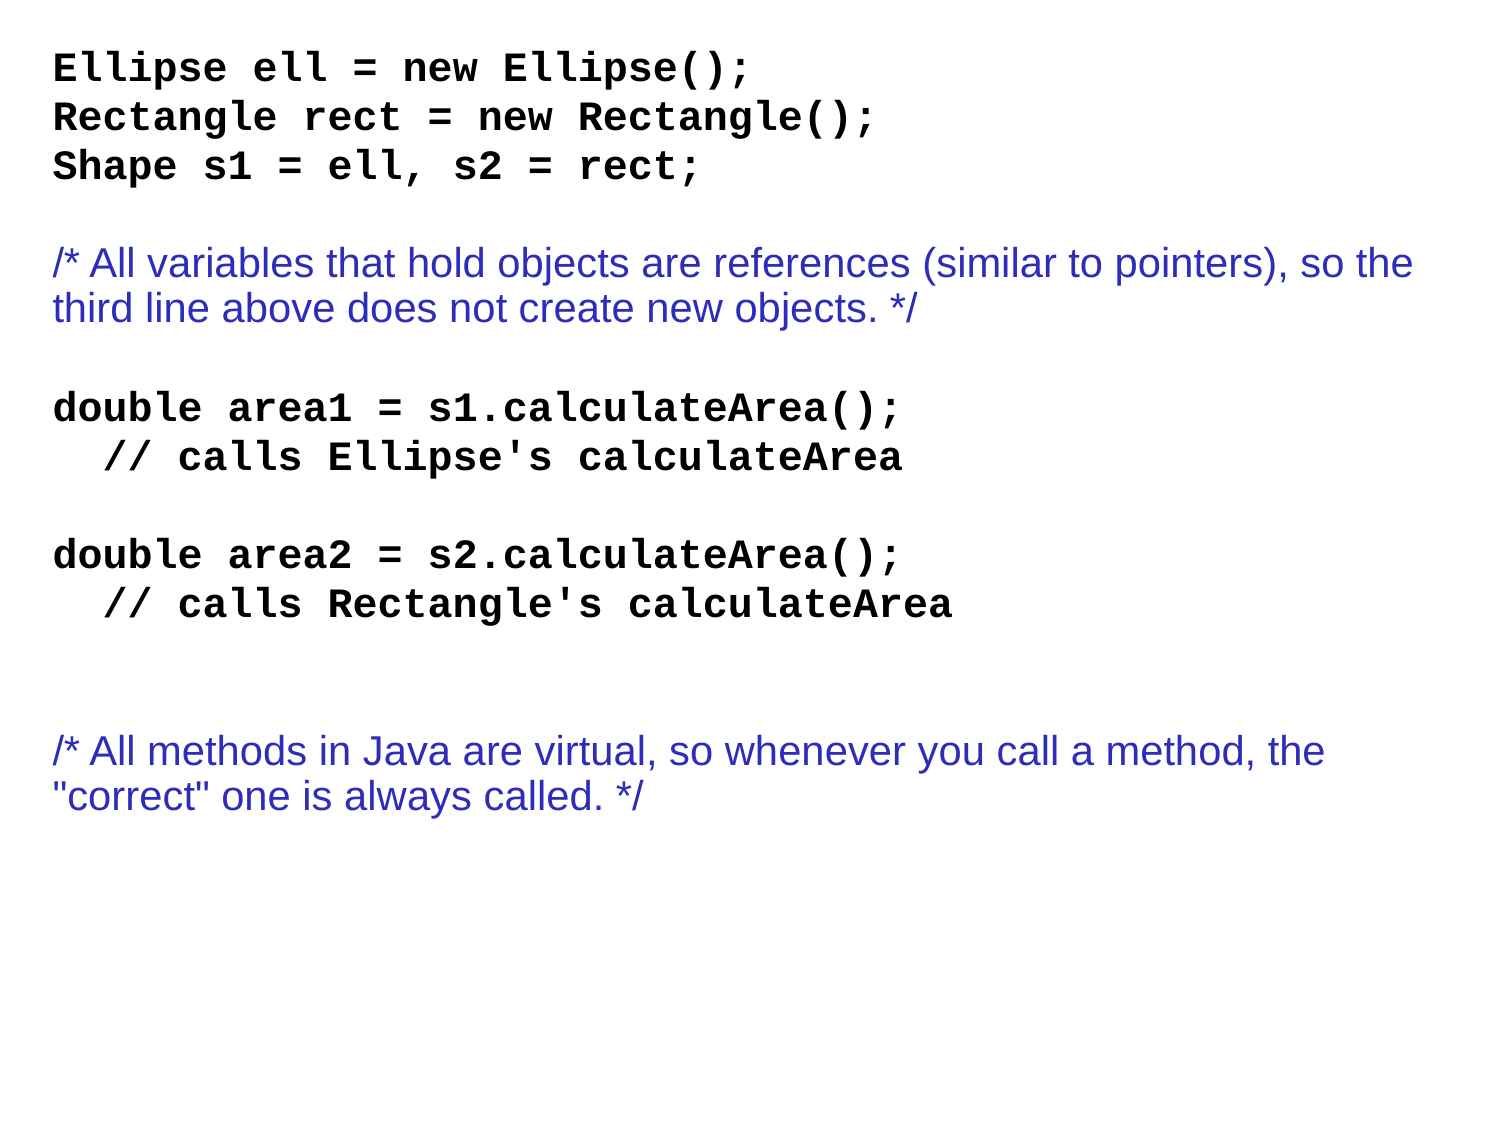

Ellipse ell = new Ellipse();
Rectangle rect = new Rectangle();
Shape s1 = ell, s2 = rect;

/* All variables that hold objects are references (similar to pointers), so the third line above does not create new objects. */

double area1 = s1.calculateArea();
  // calls Ellipse's calculateArea

double area2 = s2.calculateArea();
  // calls Rectangle's calculateArea

/* All methods in Java are virtual, so whenever you call a method, the "correct" one is always called. */